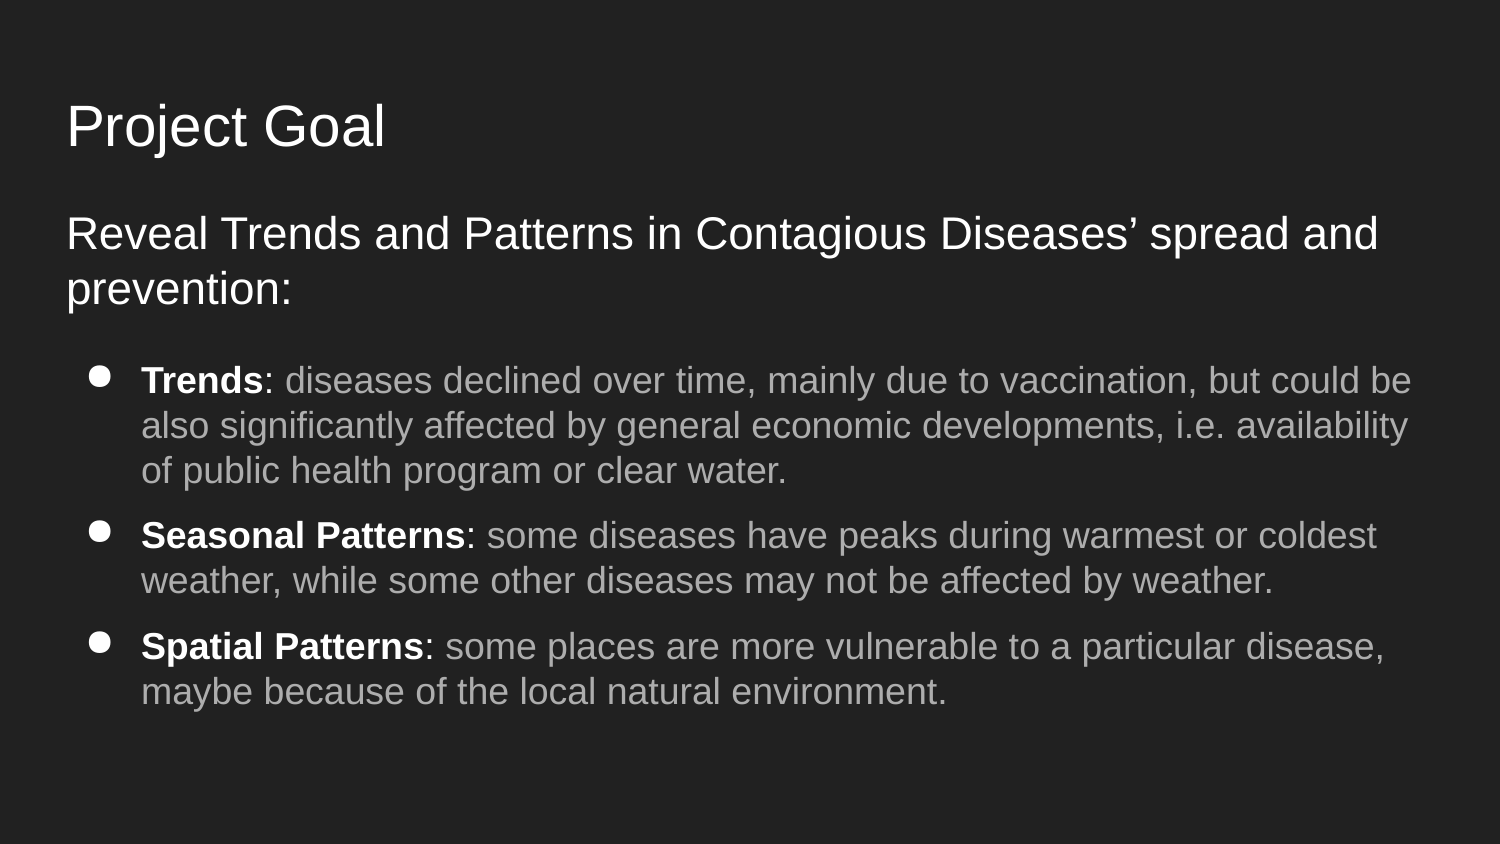

# Project Goal
Reveal Trends and Patterns in Contagious Diseases’ spread and prevention:
Trends: diseases declined over time, mainly due to vaccination, but could be also significantly affected by general economic developments, i.e. availability of public health program or clear water.
Seasonal Patterns: some diseases have peaks during warmest or coldest weather, while some other diseases may not be affected by weather.
Spatial Patterns: some places are more vulnerable to a particular disease, maybe because of the local natural environment.